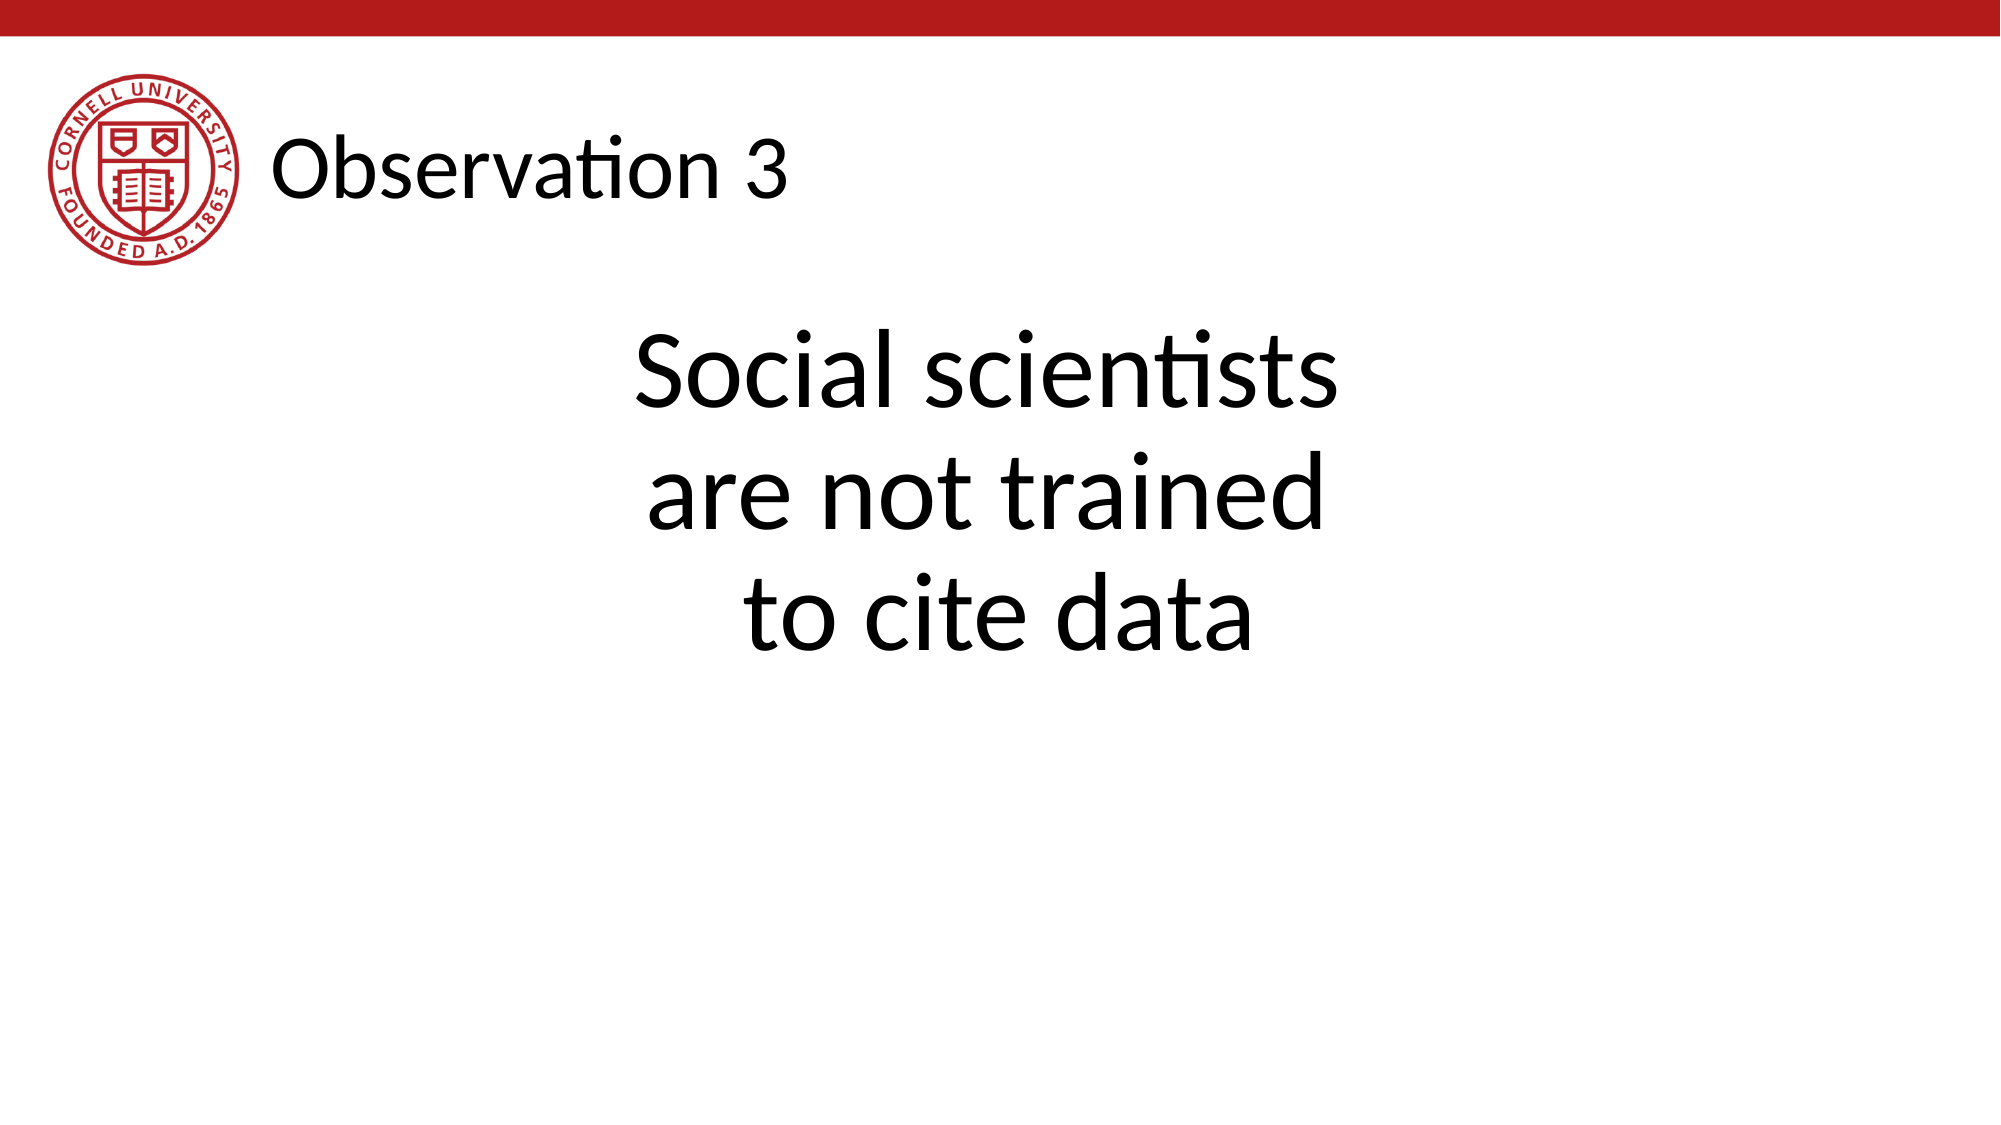

# Observation 3
Social scientists
are not trained
to cite data